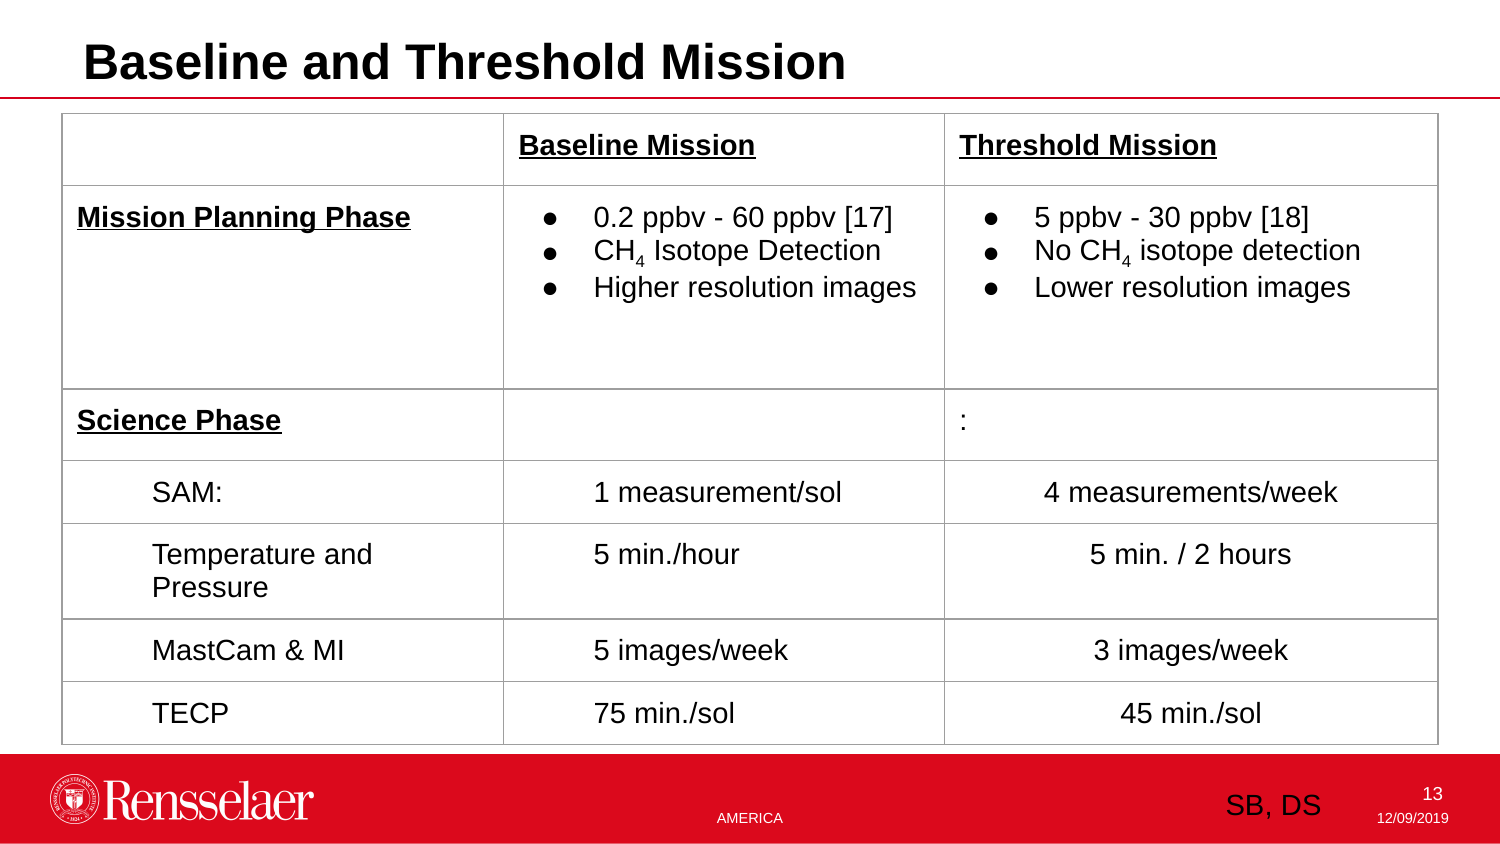

Baseline and Threshold Mission
|  | Baseline Mission | Threshold Mission |
| --- | --- | --- |
| Mission Planning Phase | 0.2 ppbv - 60 ppbv [17] CH4 Isotope Detection Higher resolution images | 5 ppbv - 30 ppbv [18] No CH4 isotope detection Lower resolution images |
| Science Phase |  | : |
| SAM: | 1 measurement/sol | 4 measurements/week |
| Temperature and Pressure | 5 min./hour | 5 min. / 2 hours |
| MastCam & MI | 5 images/week | 3 images/week |
| TECP | 75 min./sol | 45 min./sol |
SB, DS